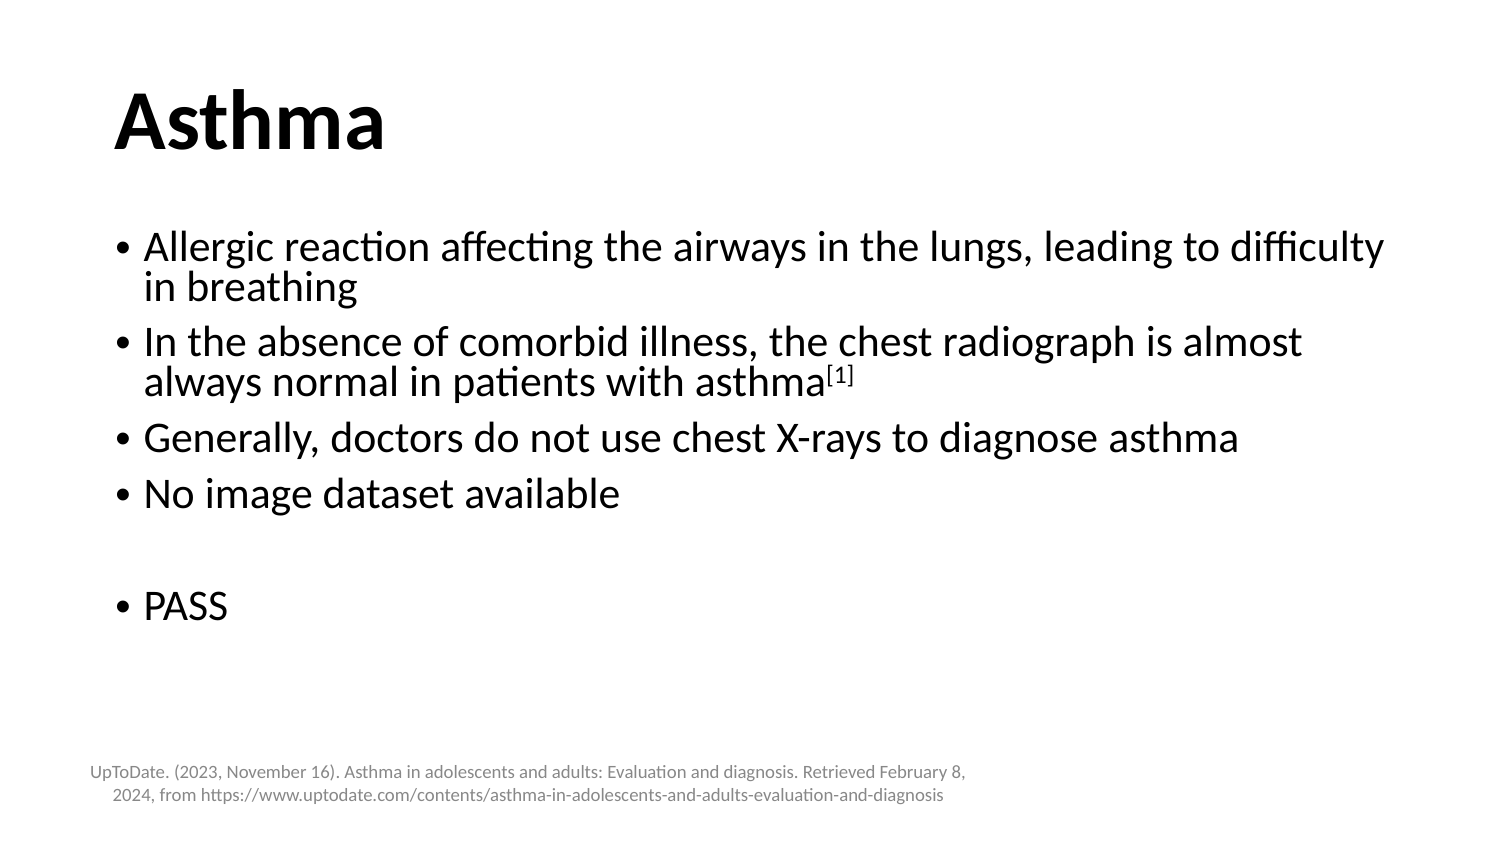

# Asthma
Allergic reaction affecting the airways in the lungs, leading to difficulty in breathing
In the absence of comorbid illness, the chest radiograph is almost always normal in patients with asthma[1]
Generally, doctors do not use chest X-rays to diagnose asthma
No image dataset available

PASS

UpToDate. (2023, November 16). Asthma in adolescents and adults: Evaluation and diagnosis. Retrieved February 8, 2024, from https://www.uptodate.com/contents/asthma-in-adolescents-and-adults-evaluation-and-diagnosis